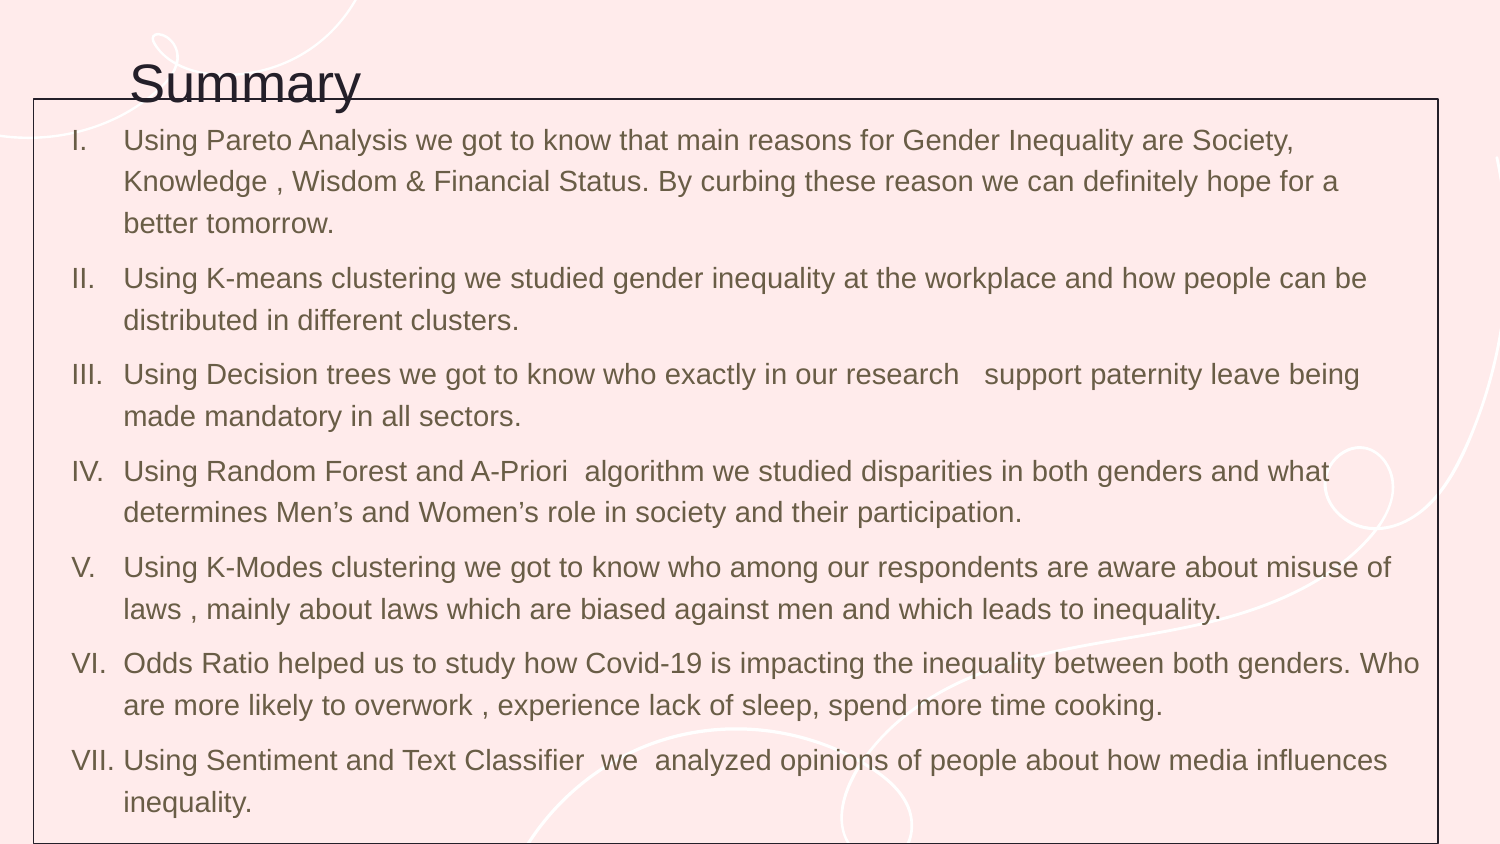

# Summary
Using Pareto Analysis we got to know that main reasons for Gender Inequality are Society, Knowledge , Wisdom & Financial Status. By curbing these reason we can definitely hope for a better tomorrow.
Using K-means clustering we studied gender inequality at the workplace and how people can be distributed in different clusters.
Using Decision trees we got to know who exactly in our research   support paternity leave being  made mandatory in all sectors.
Using Random Forest and A-Priori  algorithm we studied disparities in both genders and what determines Men’s and Women’s role in society and their participation.
Using K-Modes clustering we got to know who among our respondents are aware about misuse of laws , mainly about laws which are biased against men and which leads to inequality.
Odds Ratio helped us to study how Covid-19 is impacting the inequality between both genders. Who are more likely to overwork , experience lack of sleep, spend more time cooking.
Using Sentiment and Text Classifier  we  analyzed opinions of people about how media influences inequality.
Using Factor Analysis we also got 2 factors viz Society and  Domestic Levels which can help us work on how to promote  equality.